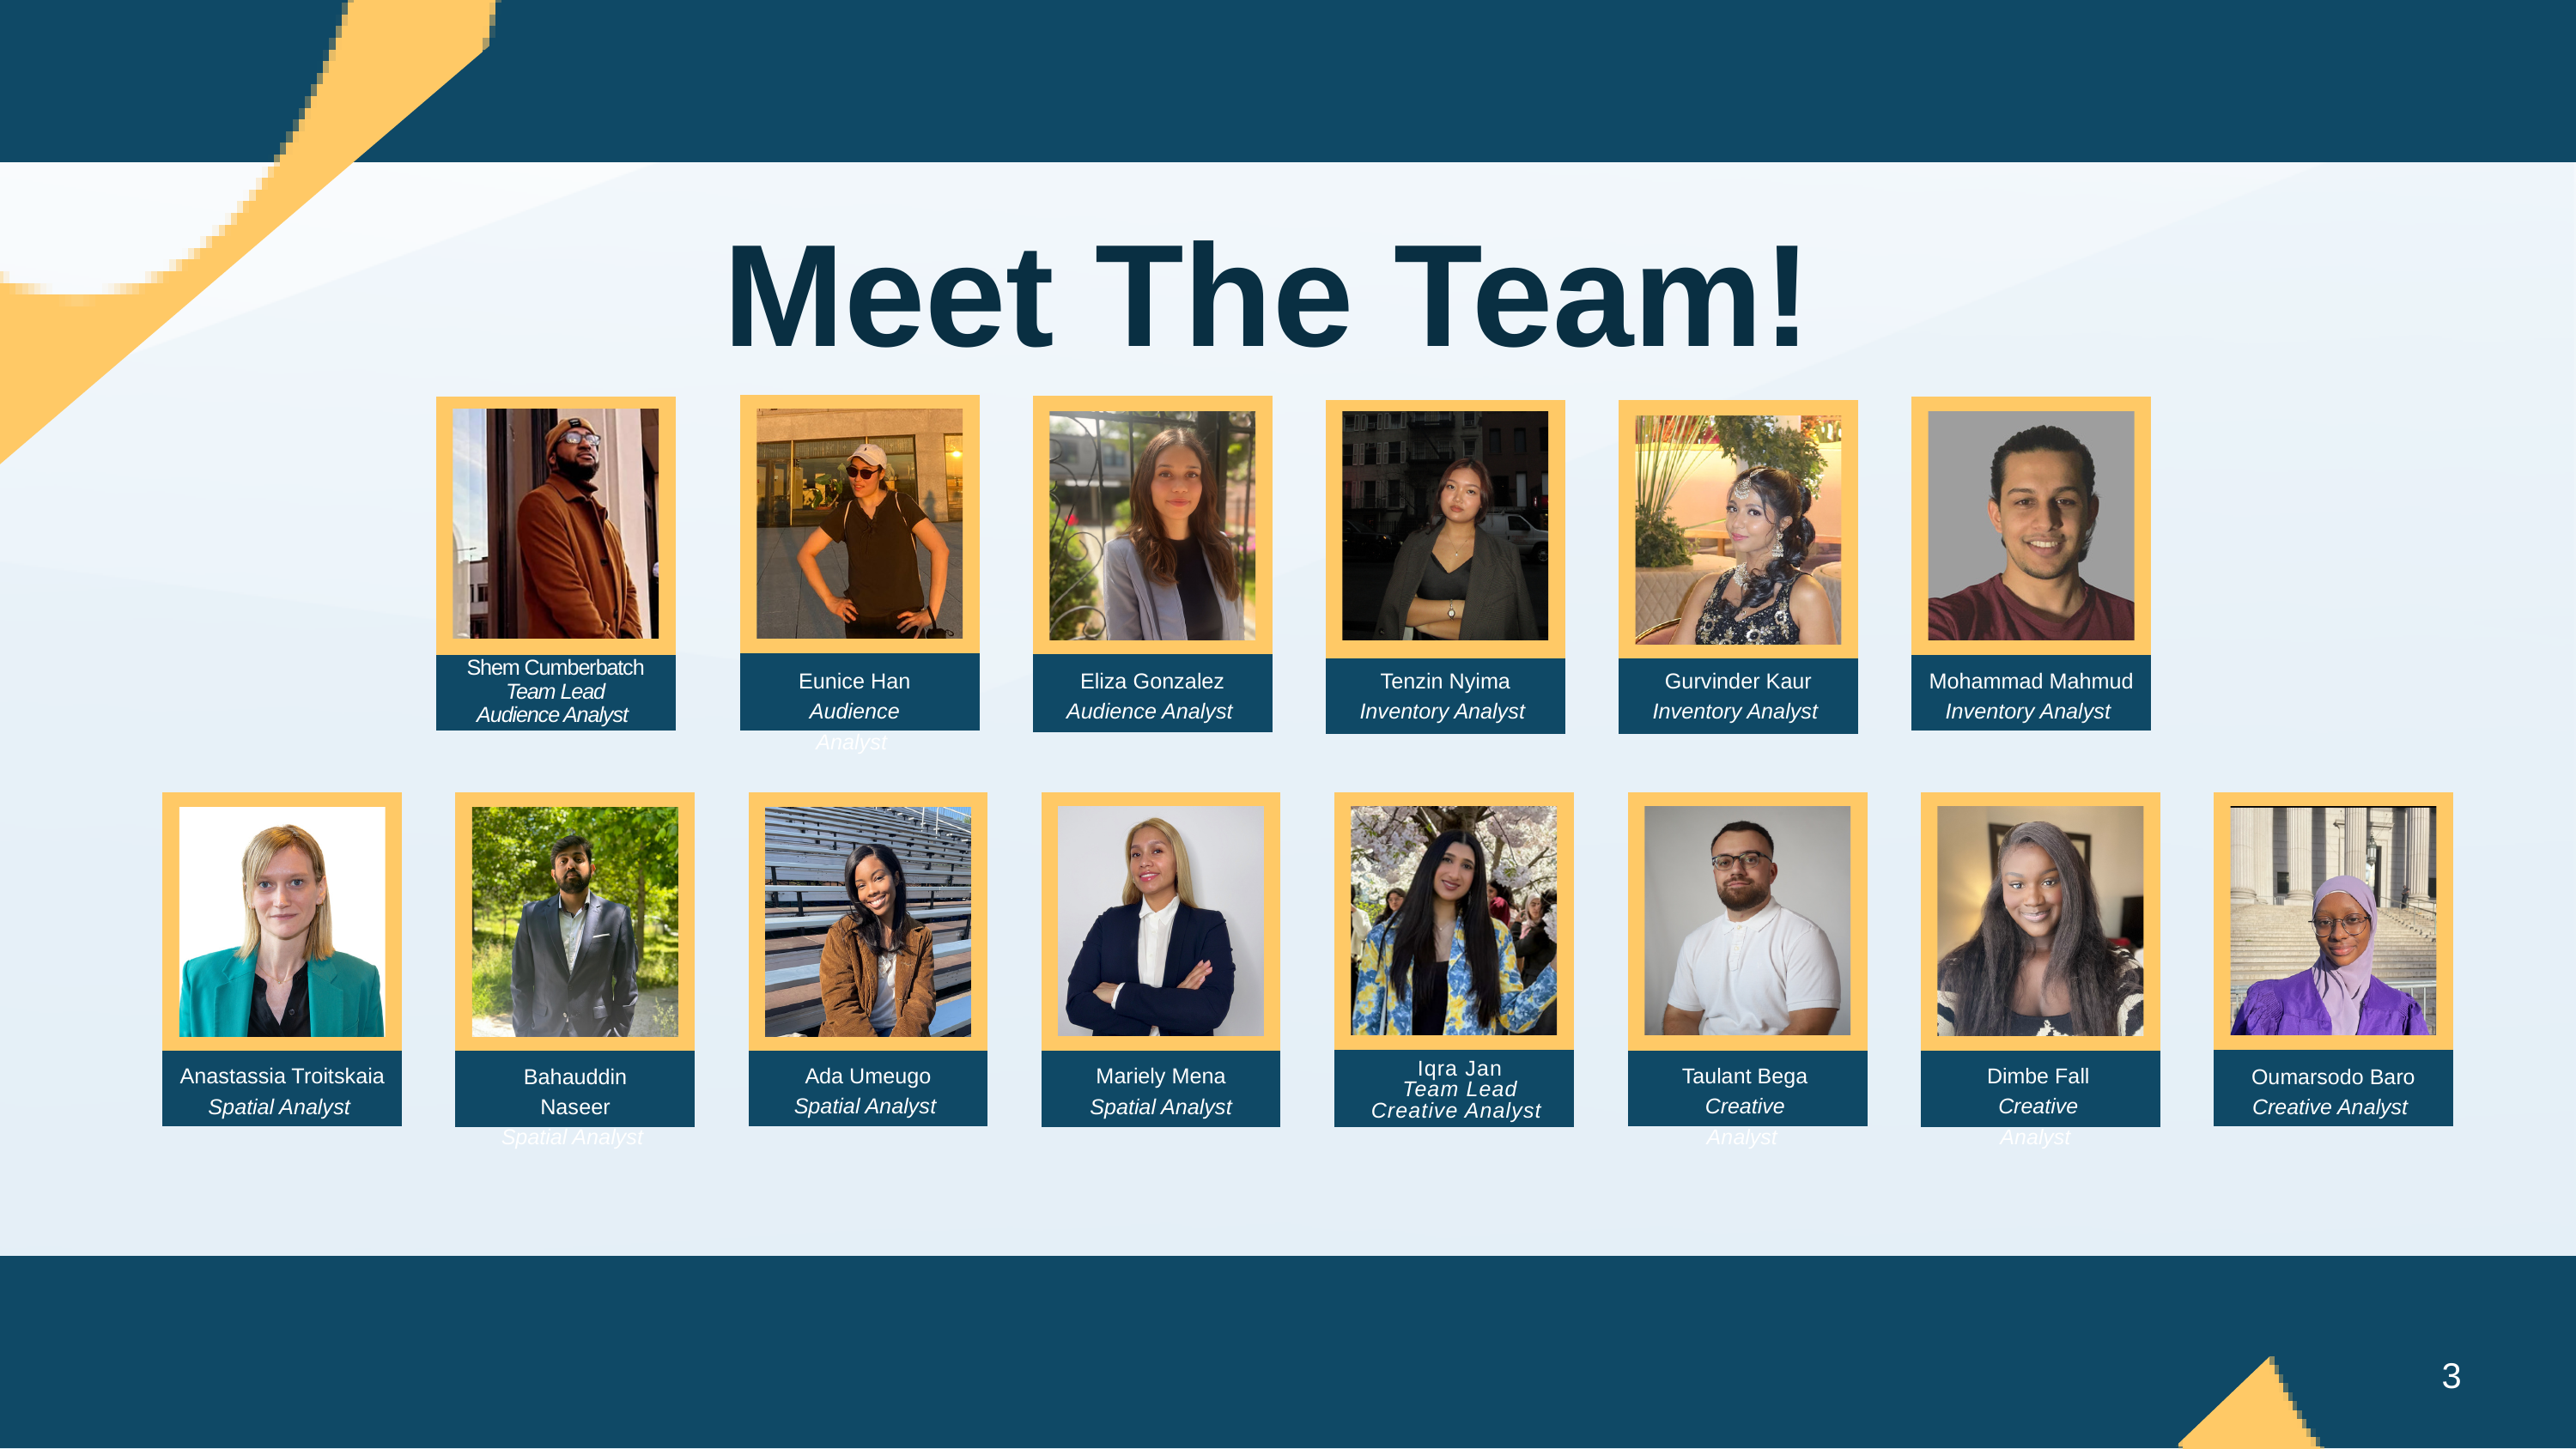

Meet The Team!

Shem Cumberbatch
Team Lead
Audience Analyst
Eliza Gonzalez
Audience Analyst
Eunice Han
Audience Analyst
Tenzin Nyima Inventory Analyst
Gurvinder Kaur
Inventory Analyst
Mohammad Mahmud
Inventory Analyst

Ada Umeugo
Spatial Analyst
Taulant Bega
Creative Analyst
Dimbe Fall
Creative Analyst
Anastassia Troitskaia
Spatial Analyst
Bahauddin Naseer
Spatial Analyst
Mariely Mena
Spatial Analyst
Oumarsodo Baro
Creative Analyst
Iqra Jan
Team Lead
Creative Analyst

3